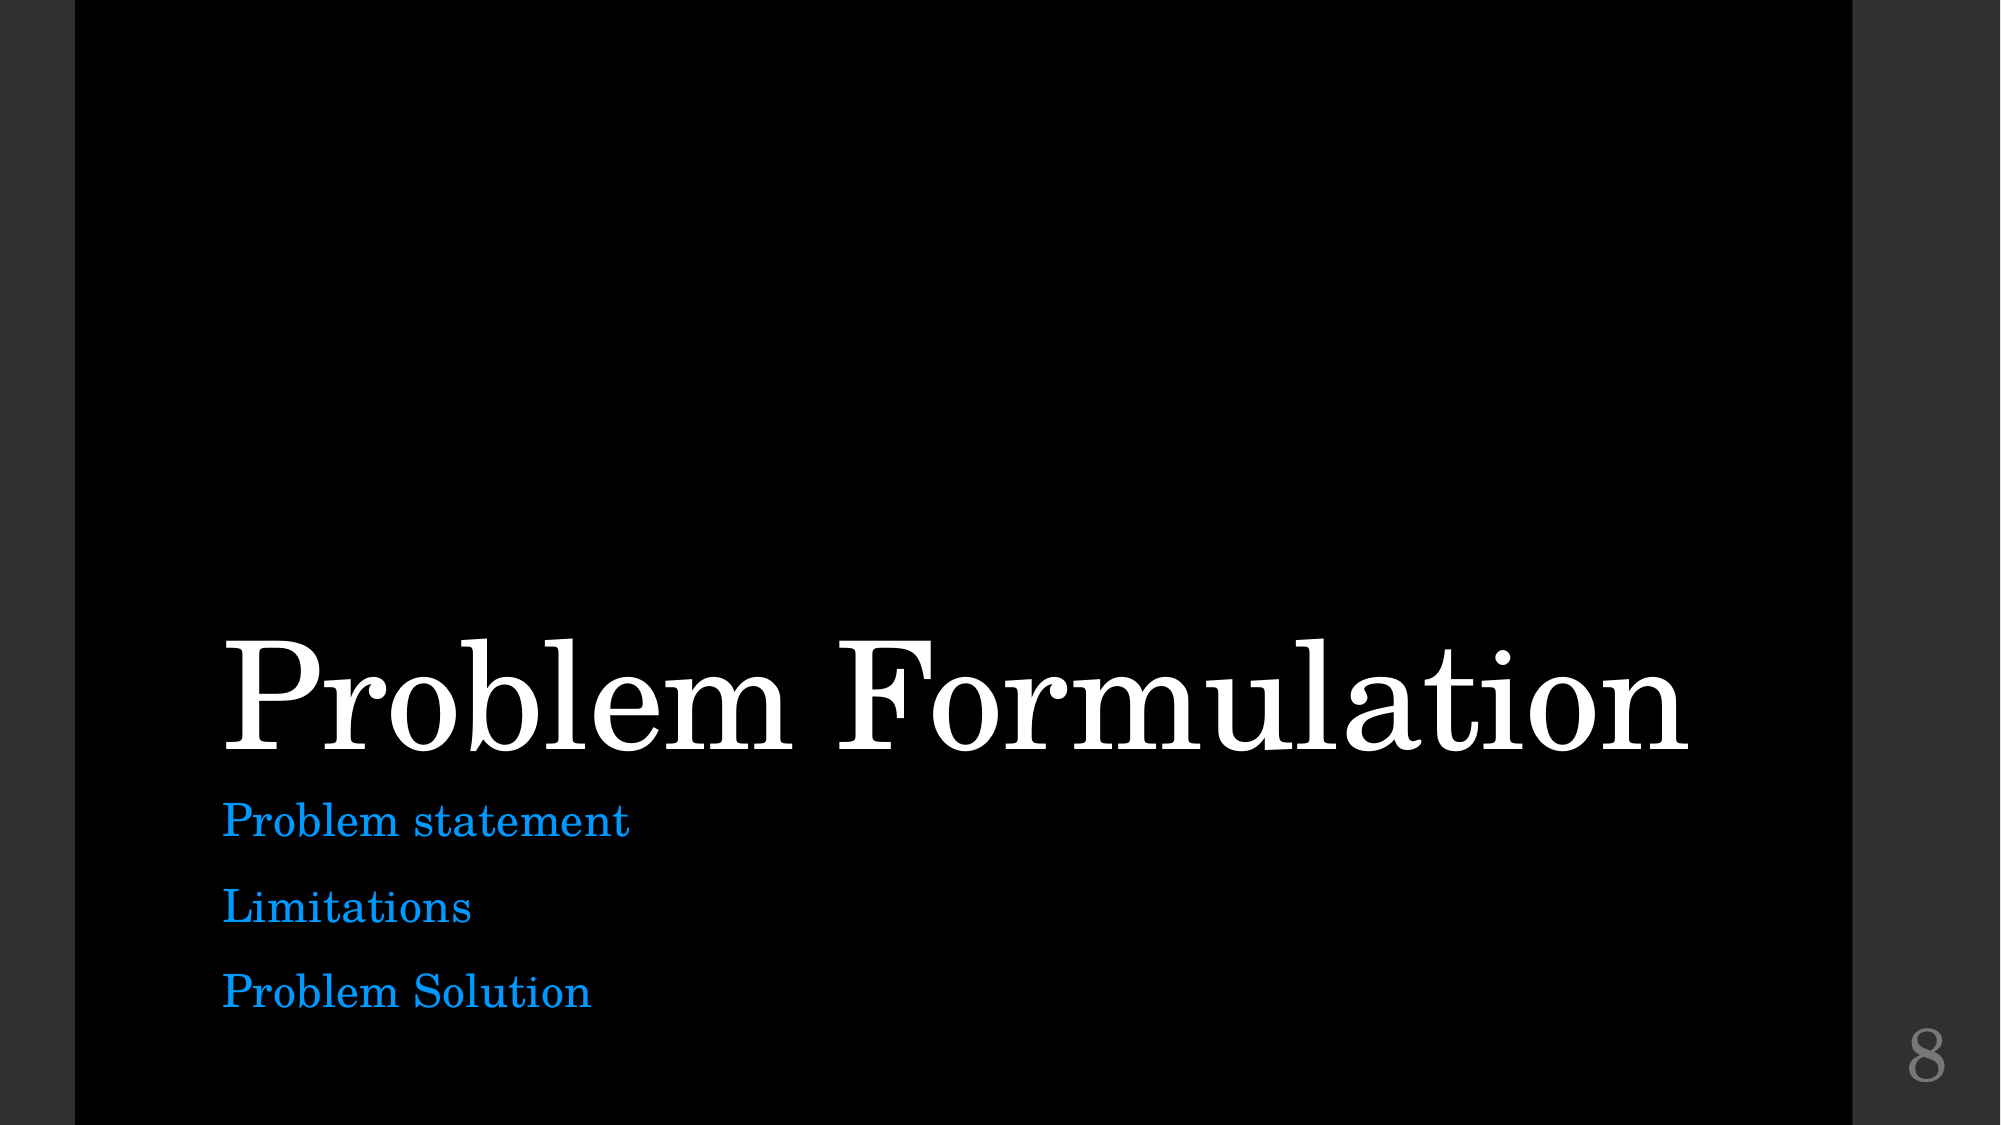

# Problem Formulation
Problem statement
Limitations
Problem Solution
8